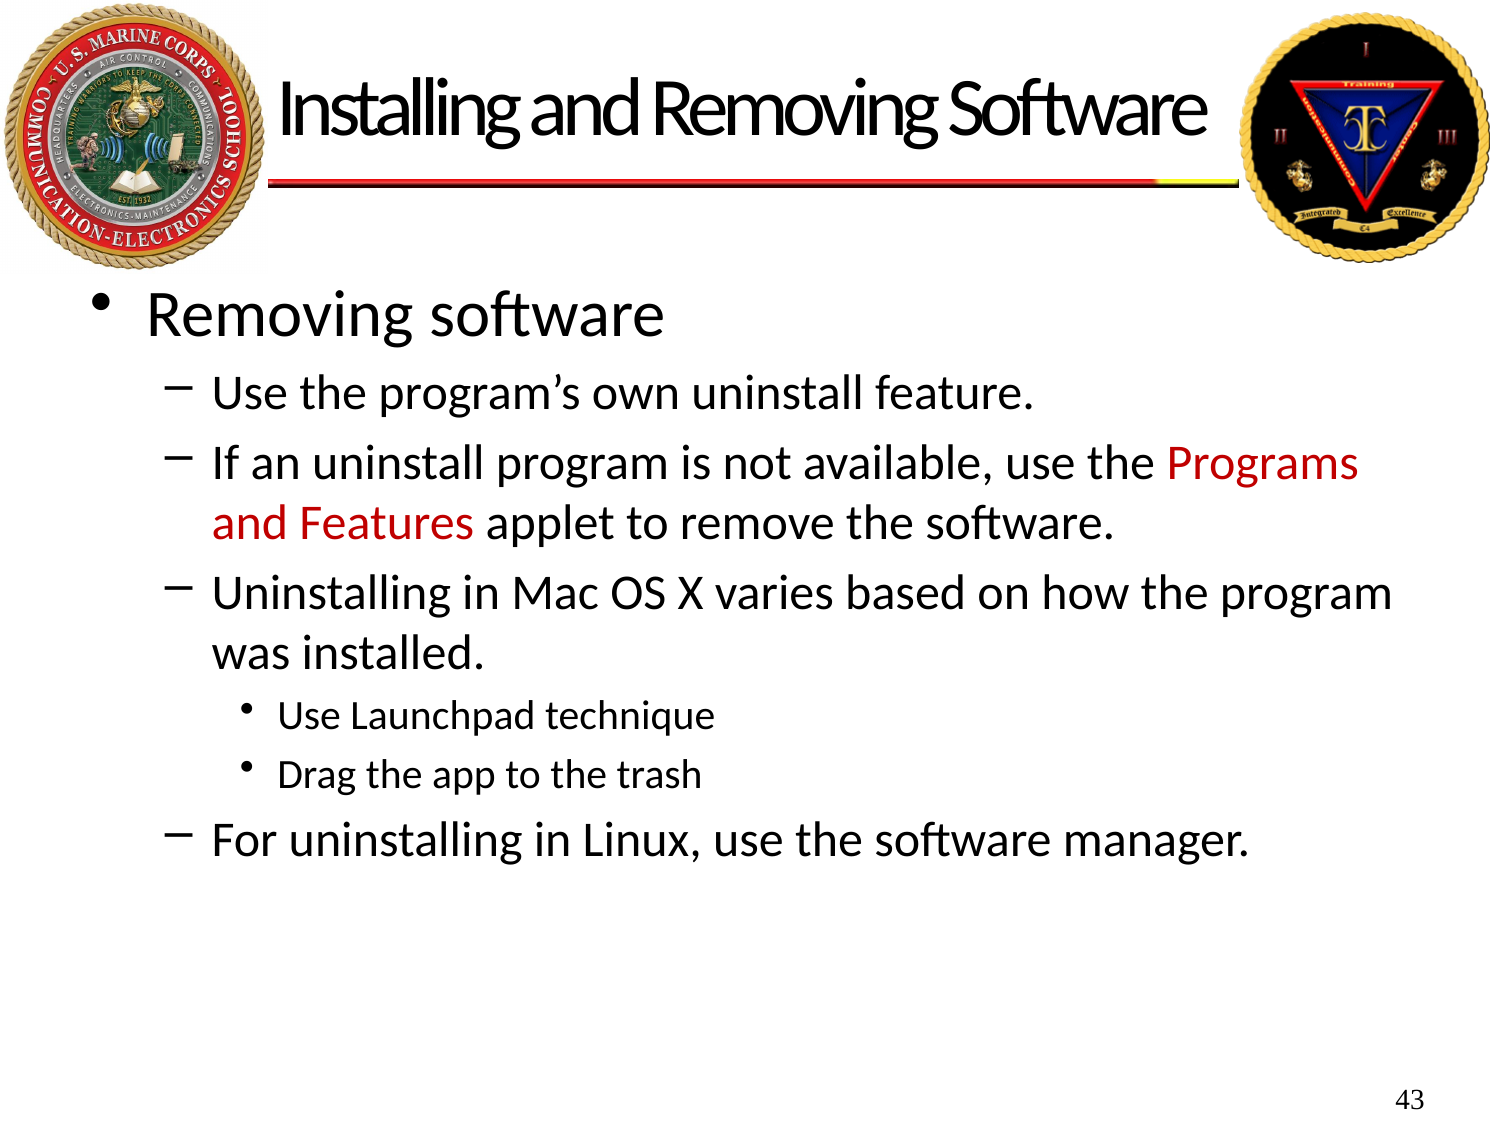

# Installing and Removing Software
Removing software
Use the program’s own uninstall feature.
If an uninstall program is not available, use the Programs and Features applet to remove the software.
Uninstalling in Mac OS X varies based on how the program was installed.
Use Launchpad technique
Drag the app to the trash
For uninstalling in Linux, use the software manager.